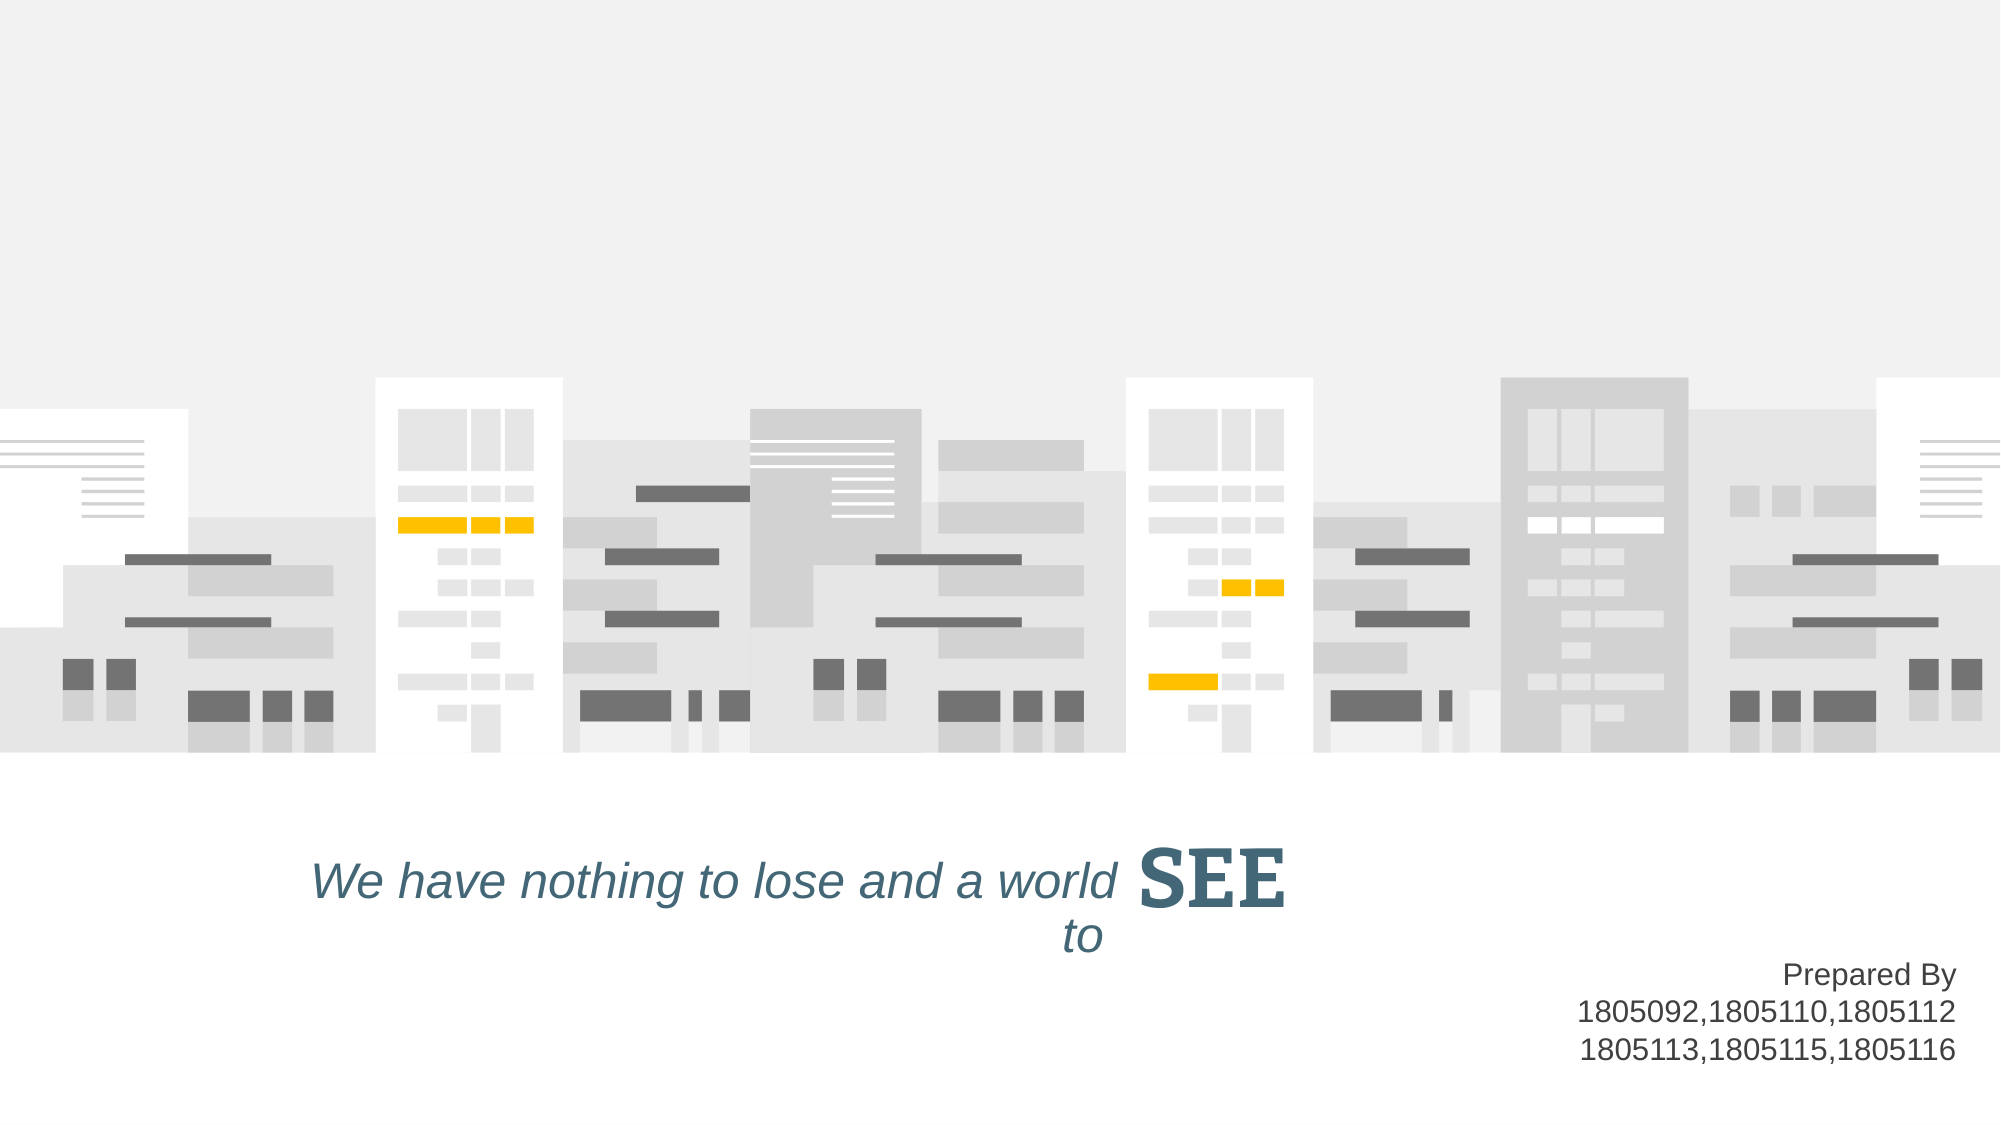

# see
We have nothing to lose and a world to
Prepared By
1805092,1805110,1805112
1805113,1805115,1805116